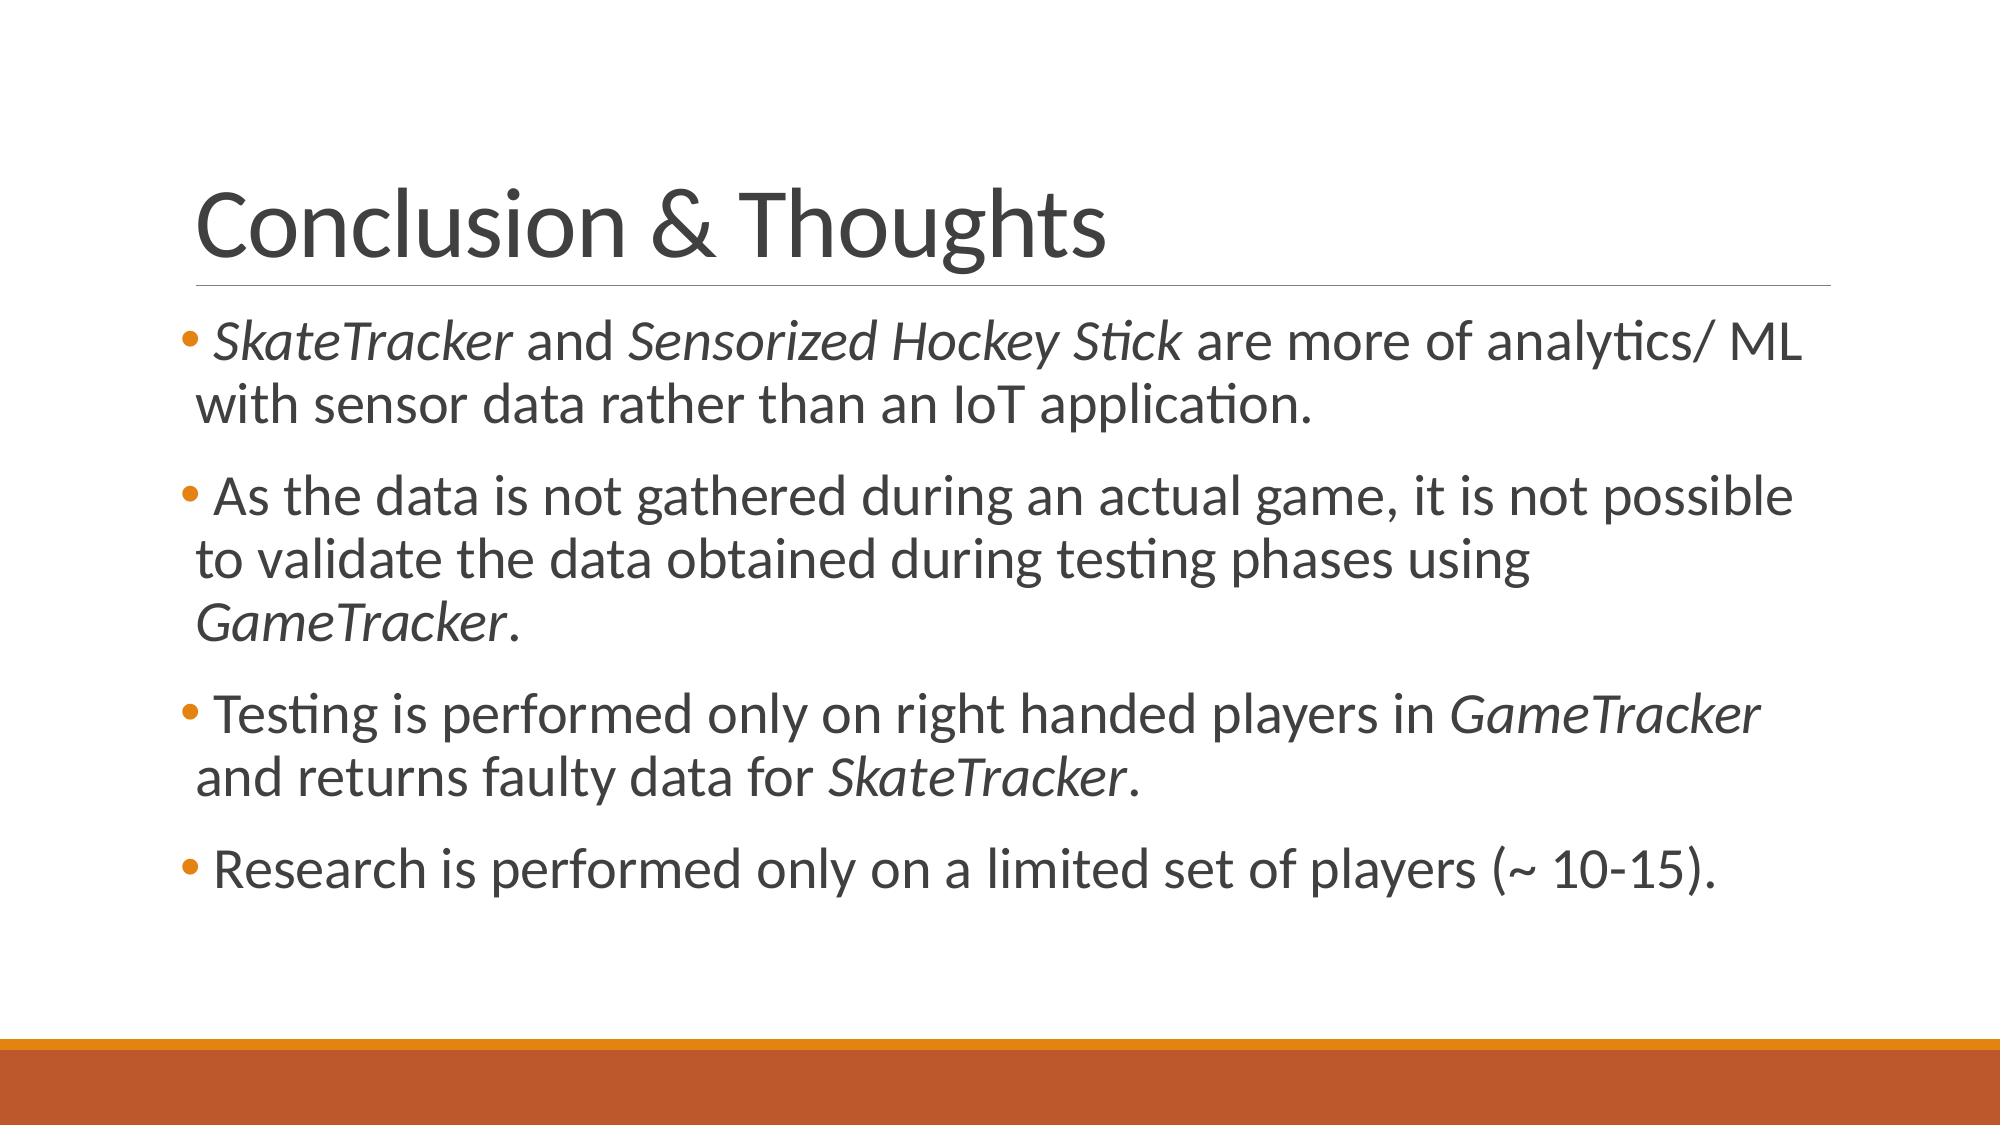

# Conclusion & Thoughts
 SkateTracker and Sensorized Hockey Stick are more of analytics/ ML with sensor data rather than an IoT application.
 As the data is not gathered during an actual game, it is not possible to validate the data obtained during testing phases using GameTracker.
 Testing is performed only on right handed players in GameTracker and returns faulty data for SkateTracker.
 Research is performed only on a limited set of players (~ 10-15).